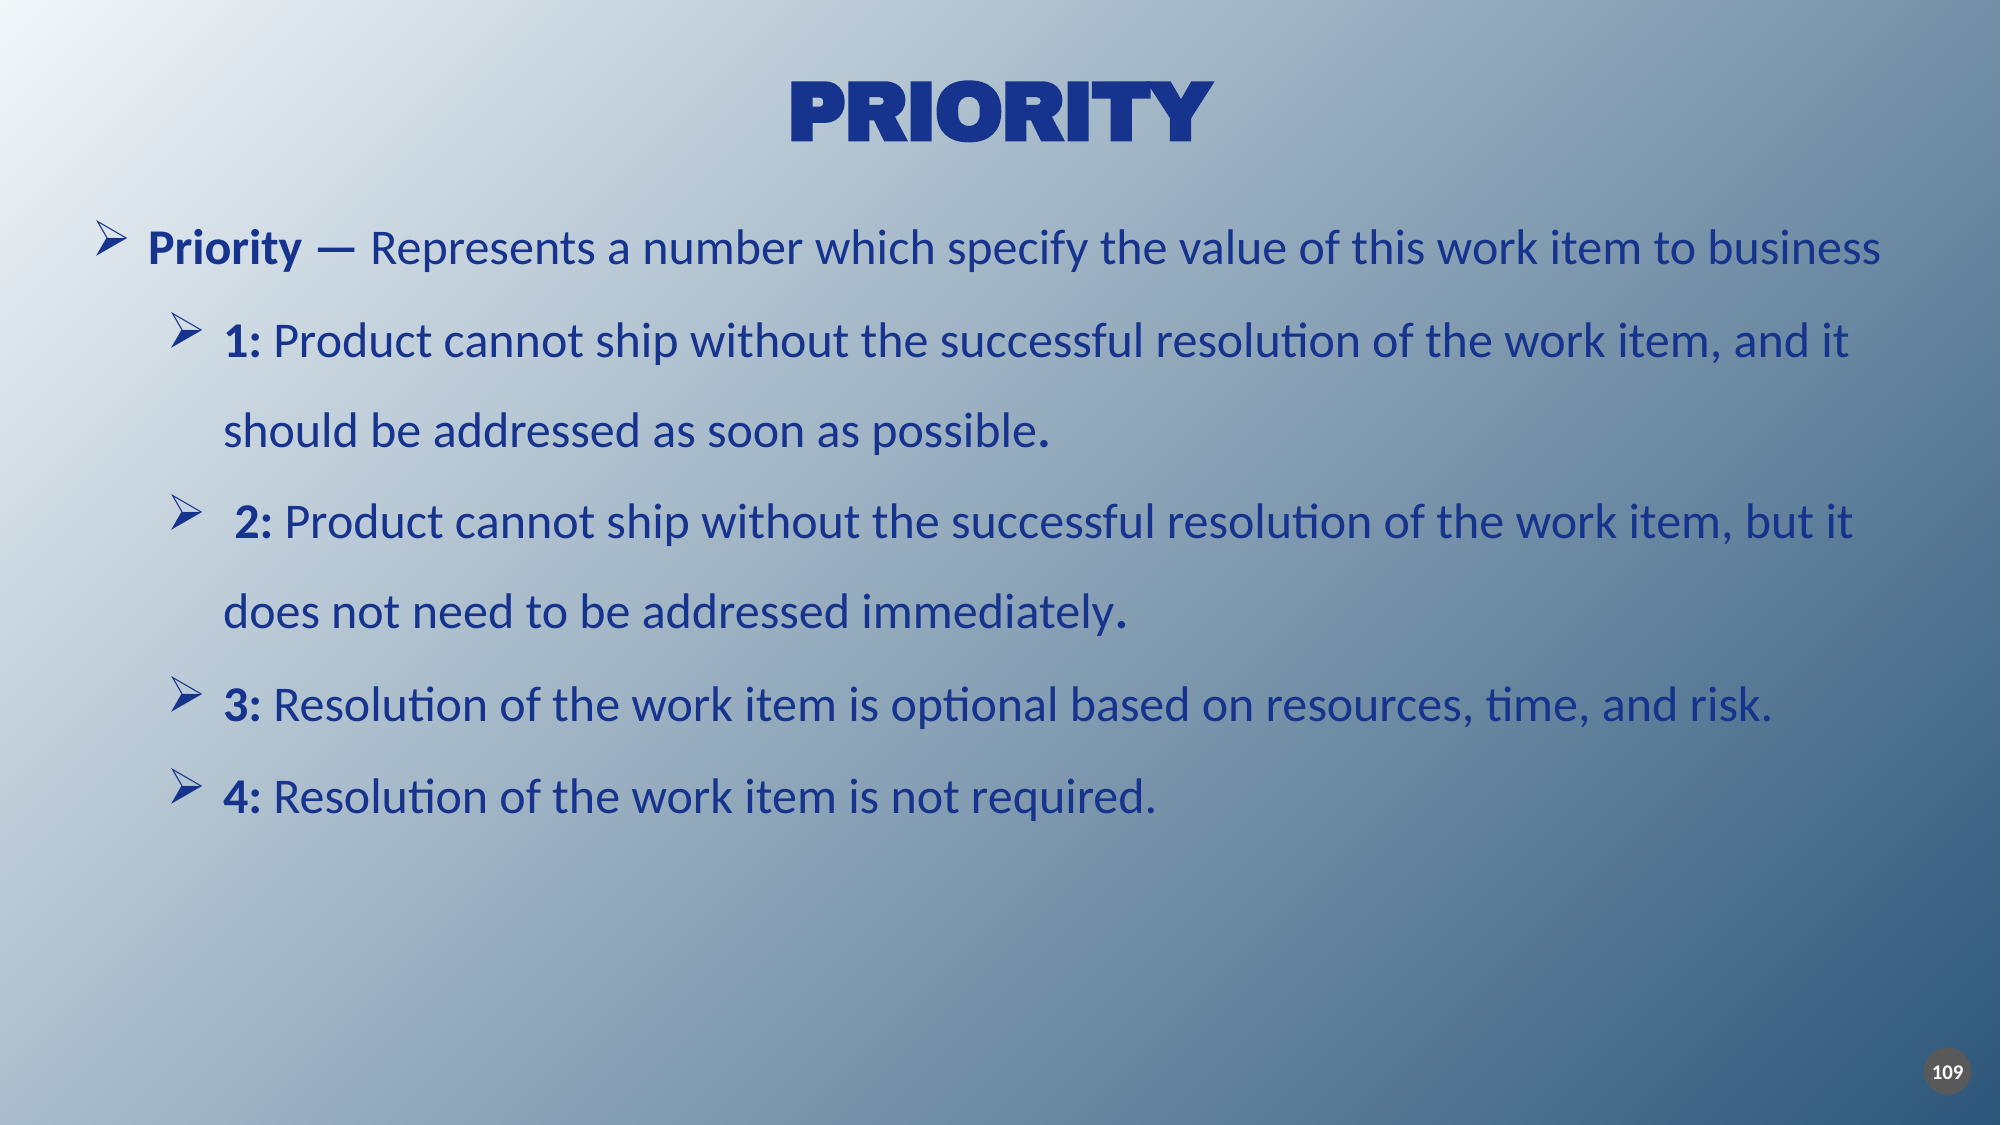

PRIORITY
Priority — Represents a number which specify the value of this work item to business
1: Product cannot ship without the successful resolution of the work item, and it should be addressed as soon as possible.
 2: Product cannot ship without the successful resolution of the work item, but it does not need to be addressed immediately.
3: Resolution of the work item is optional based on resources, time, and risk.
4: Resolution of the work item is not required.
109